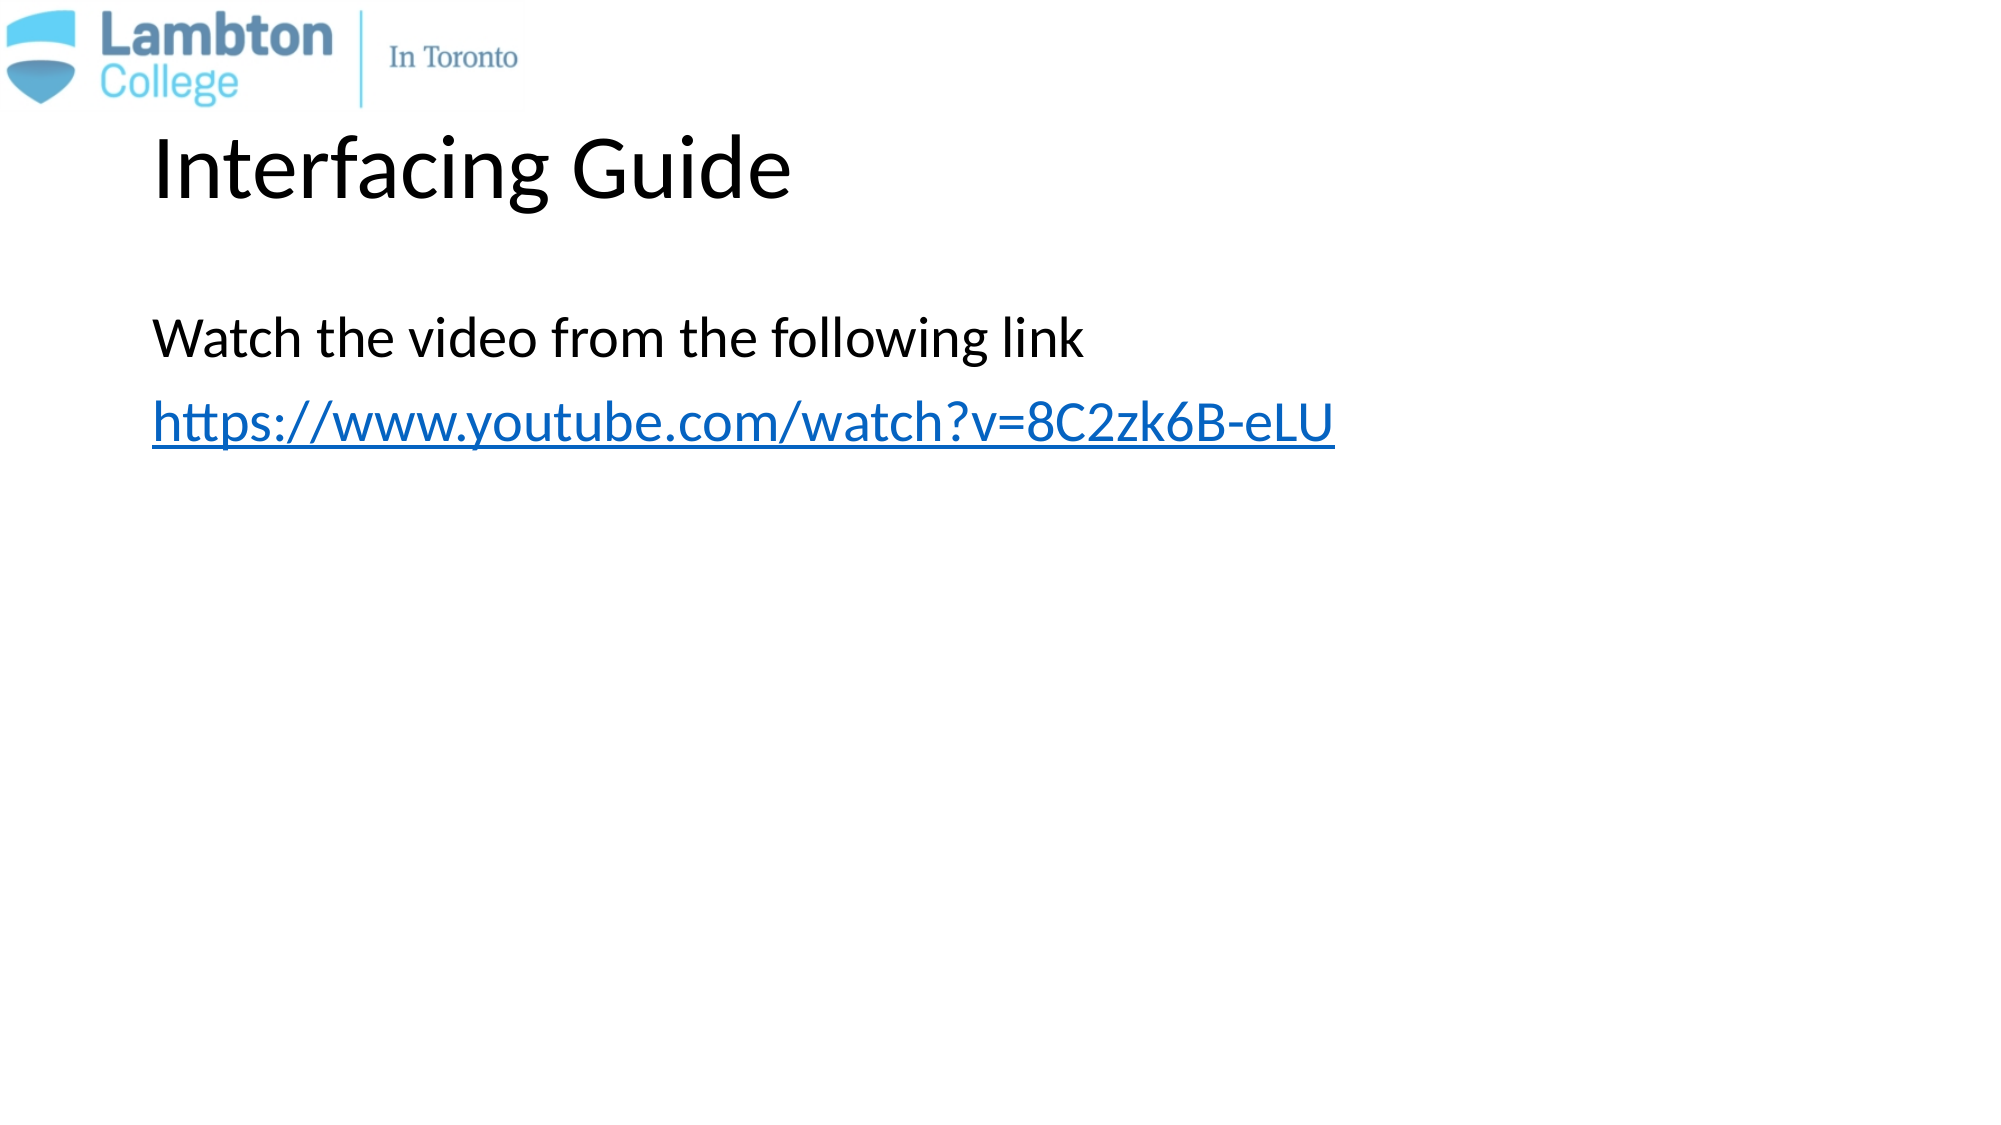

# Interfacing Guide
Watch the video from the following link
https://www.youtube.com/watch?v=8C2zk6B-eLU